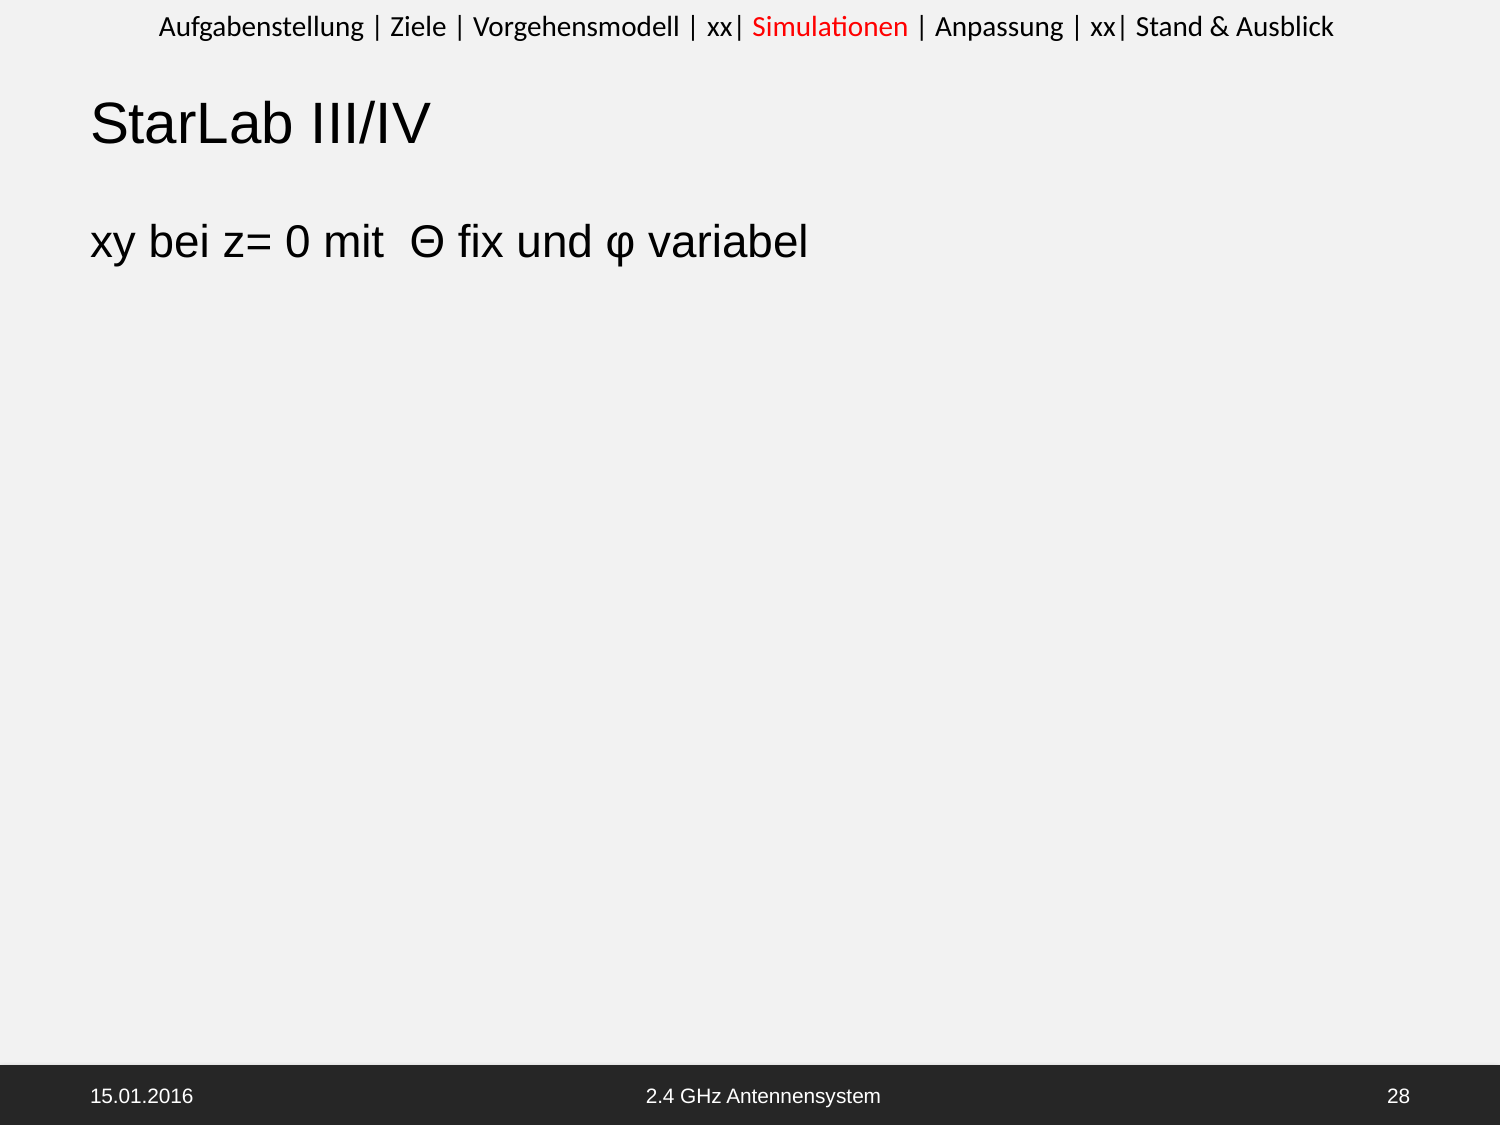

Aufgabenstellung | Ziele | Vorgehensmodell | xx| Simulationen | Anpassung | xx| Stand & Ausblick
# StarLab III/IV
xy bei z= 0 mit  Θ fix und φ variabel

15.01.2016
2.4 GHz Antennensystem
28